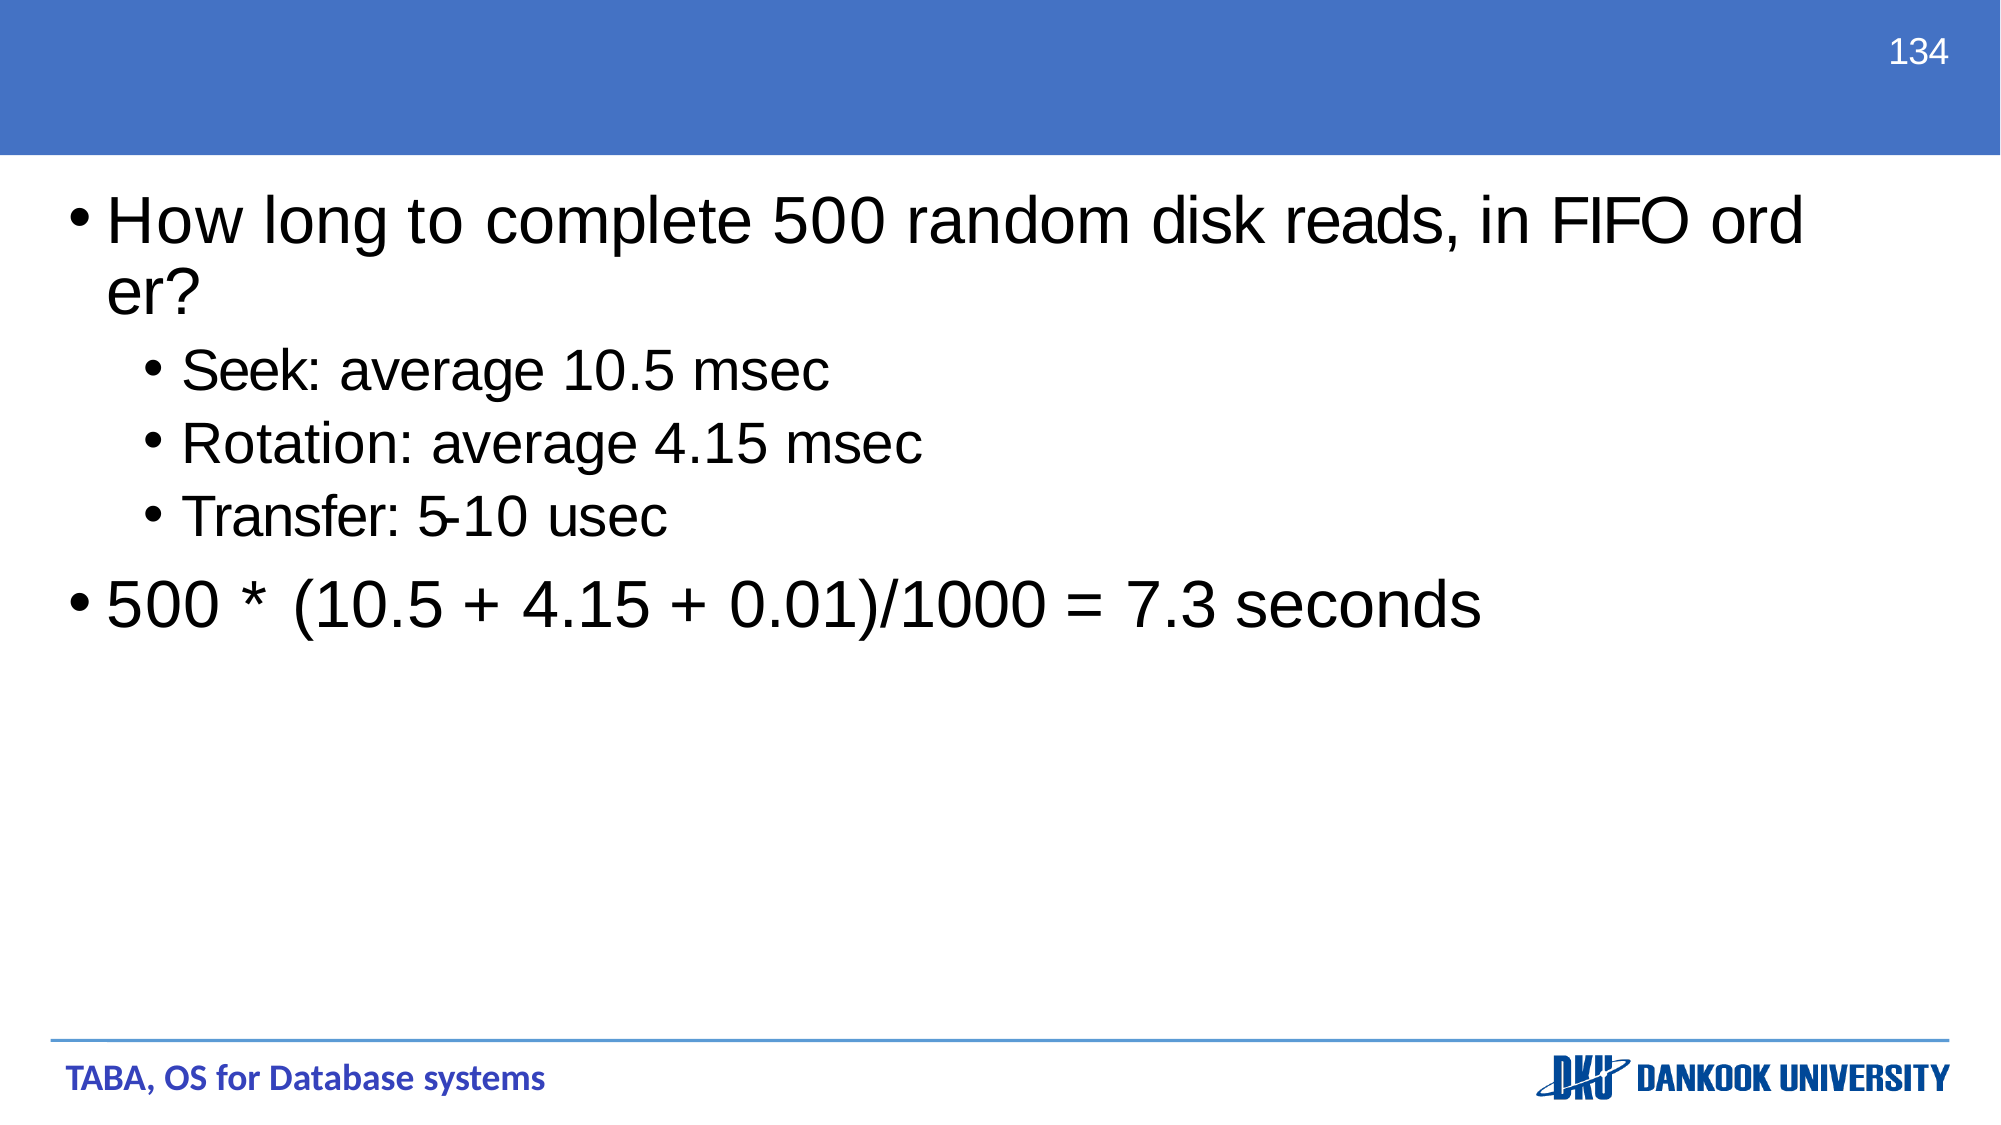

134
How long to complete 500 random disk reads, in FIFO ord er?
Seek: average 10.5 msec
Rotation: average 4.15 msec
Transfer: 5-10 usec
500 * (10.5 + 4.15 + 0.01)/1000 = 7.3 seconds
TABA, OS for Database systems